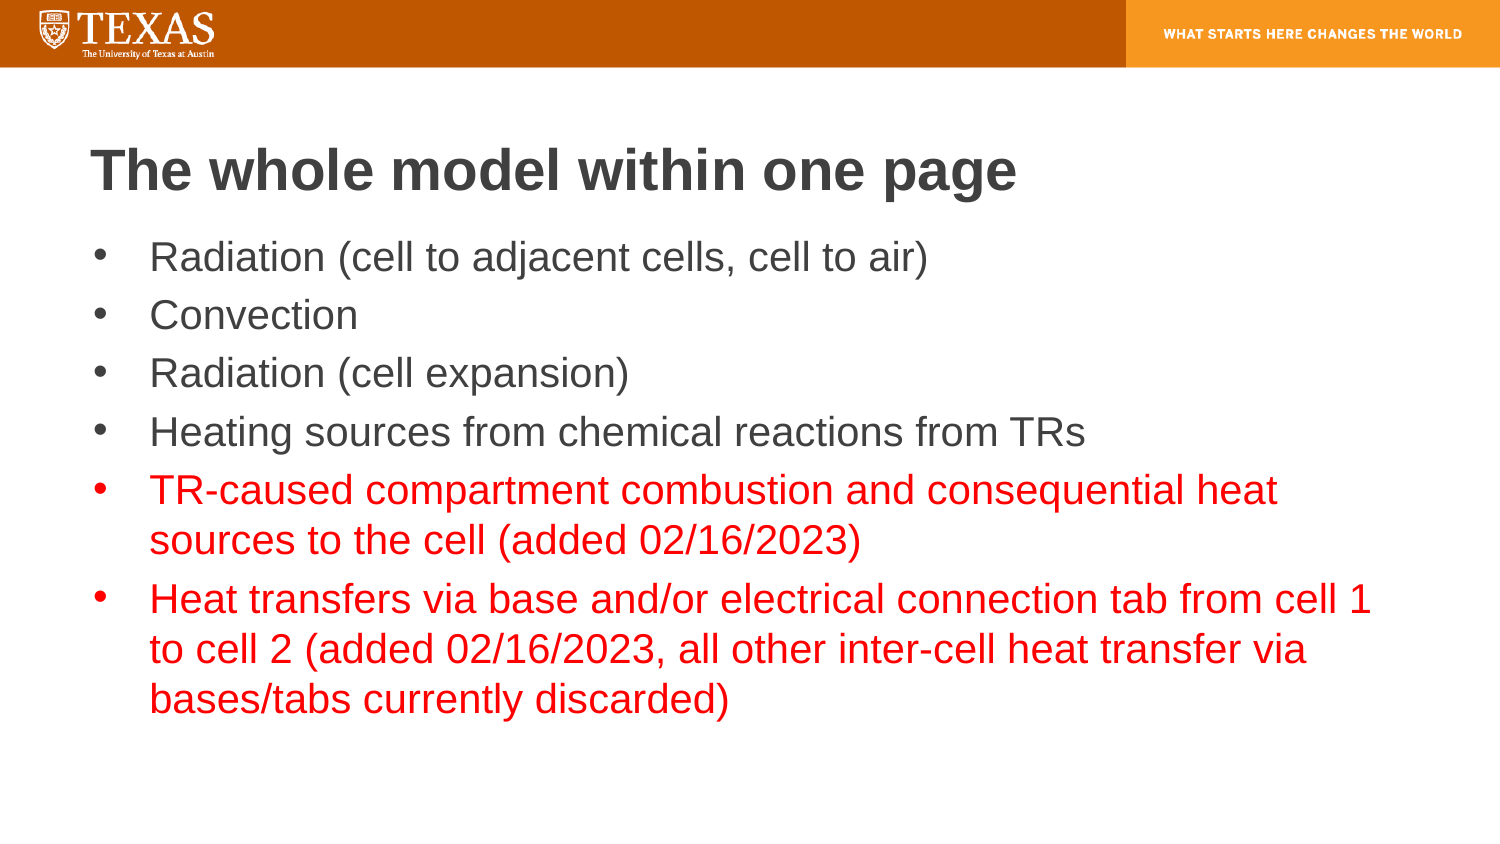

# The whole model within one page
Radiation (cell to adjacent cells, cell to air)
Convection
Radiation (cell expansion)
Heating sources from chemical reactions from TRs
TR-caused compartment combustion and consequential heat sources to the cell (added 02/16/2023)
Heat transfers via base and/or electrical connection tab from cell 1 to cell 2 (added 02/16/2023, all other inter-cell heat transfer via bases/tabs currently discarded)